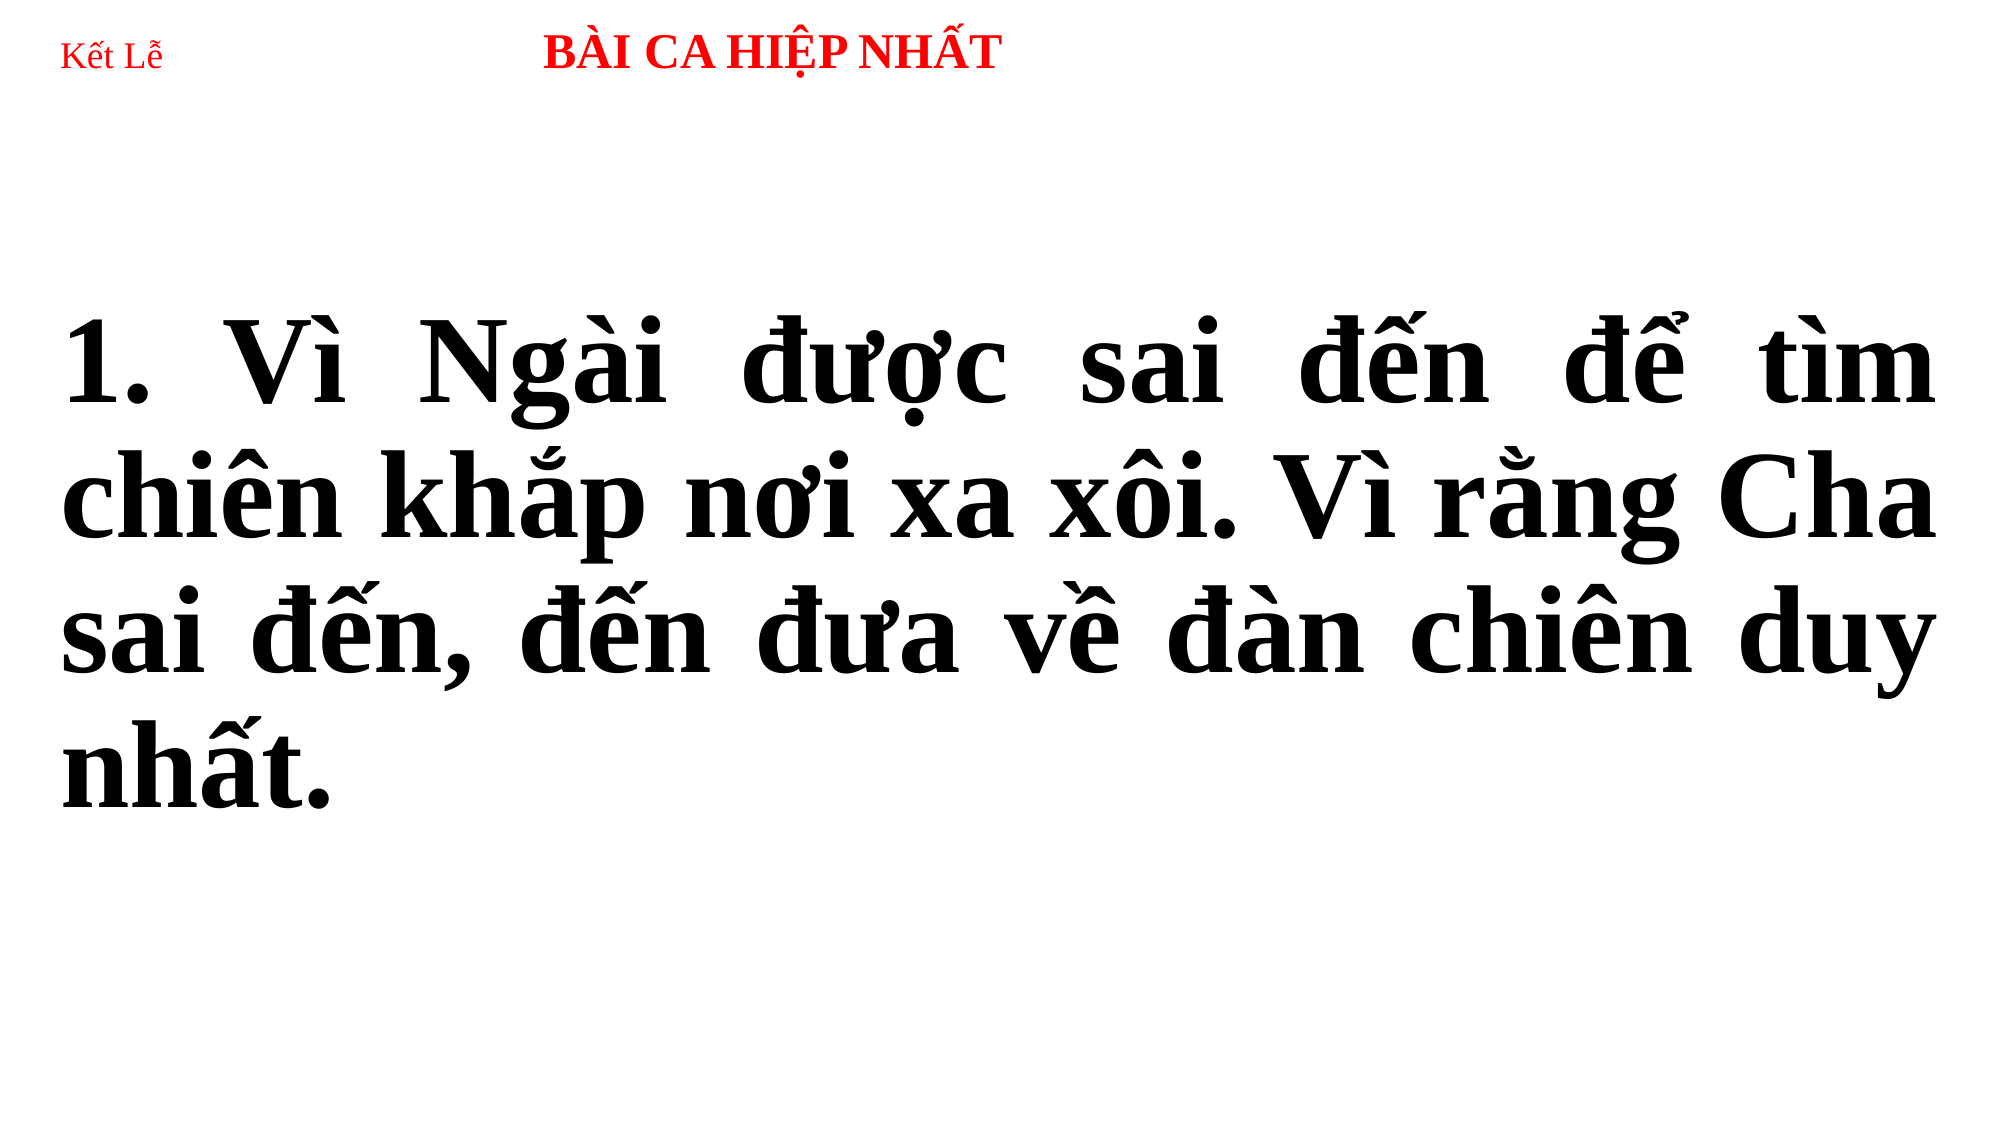

# Kết Lễ                                        BÀI CA HIỆP NHẤT
1. Vì Ngài được sai đến để tìm chiên khắp nơi xa xôi. Vì rằng Cha sai đến, đến đưa về đàn chiên duy nhất.